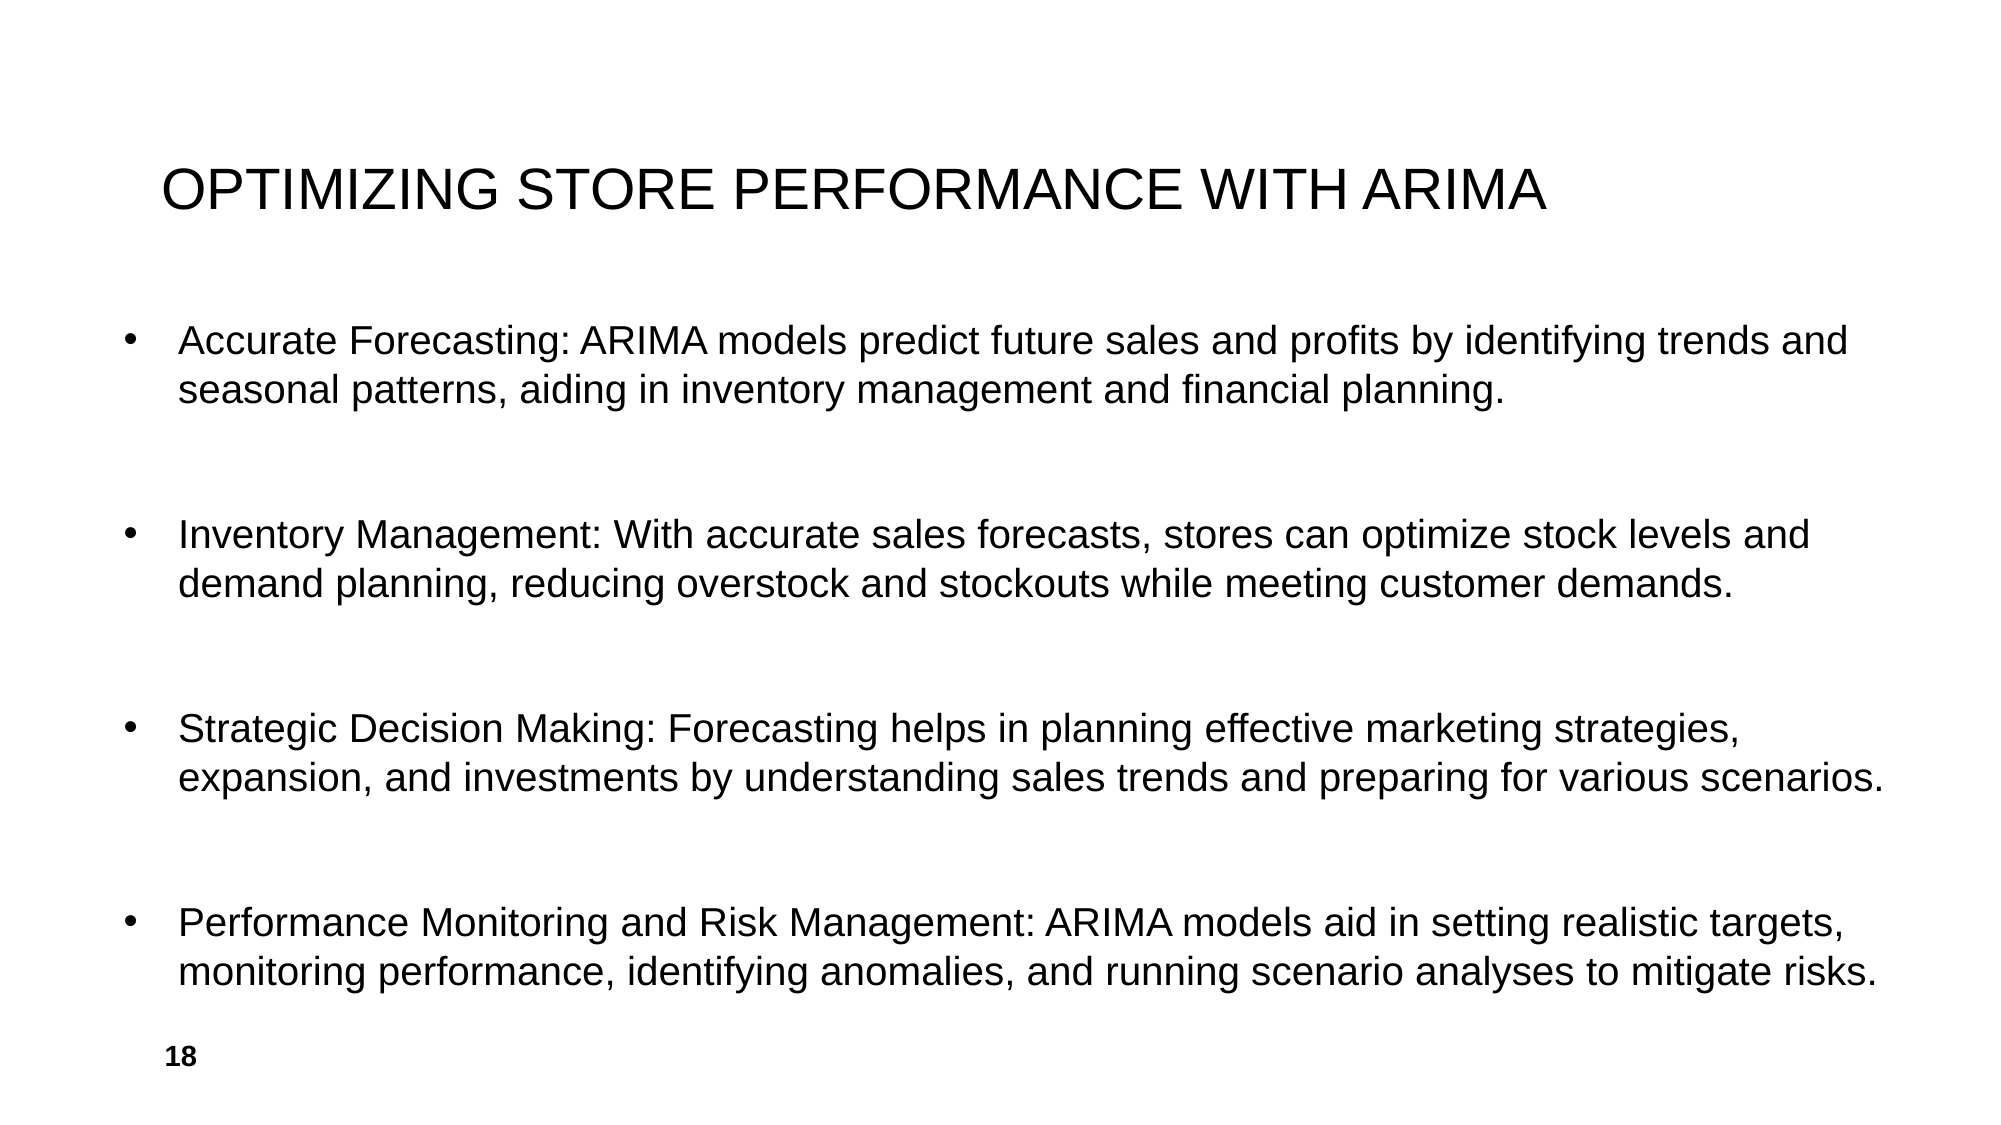

# Optimizing Store Performance with ARIMA
Accurate Forecasting: ARIMA models predict future sales and profits by identifying trends and seasonal patterns, aiding in inventory management and financial planning.

Inventory Management: With accurate sales forecasts, stores can optimize stock levels and demand planning, reducing overstock and stockouts while meeting customer demands.

Strategic Decision Making: Forecasting helps in planning effective marketing strategies, expansion, and investments by understanding sales trends and preparing for various scenarios.

Performance Monitoring and Risk Management: ARIMA models aid in setting realistic targets, monitoring performance, identifying anomalies, and running scenario analyses to mitigate risks.
18